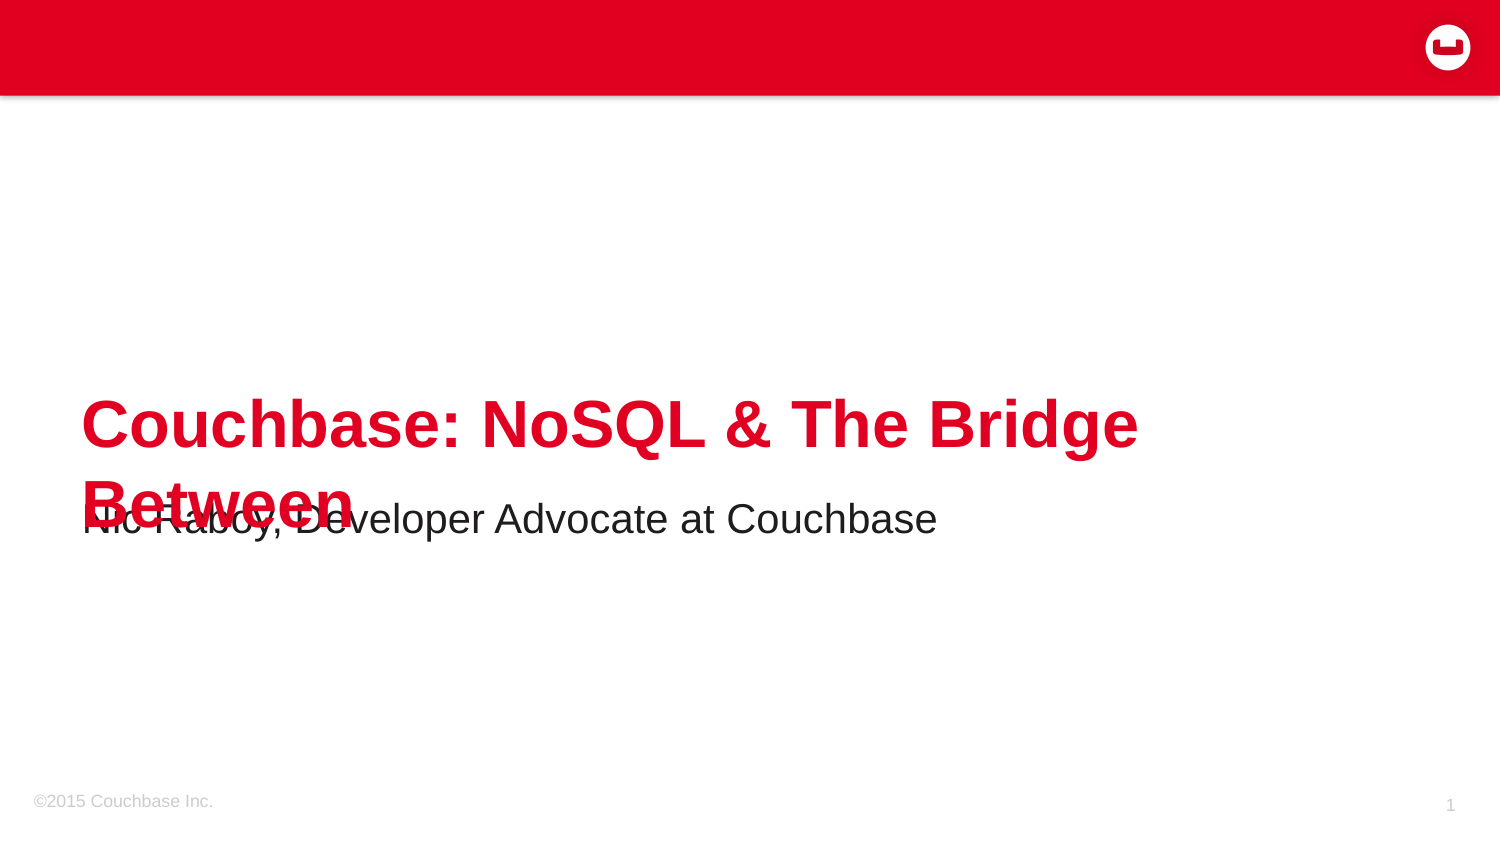

Couchbase: NoSQL & The Bridge Between
Nic Raboy, Developer Advocate at Couchbase